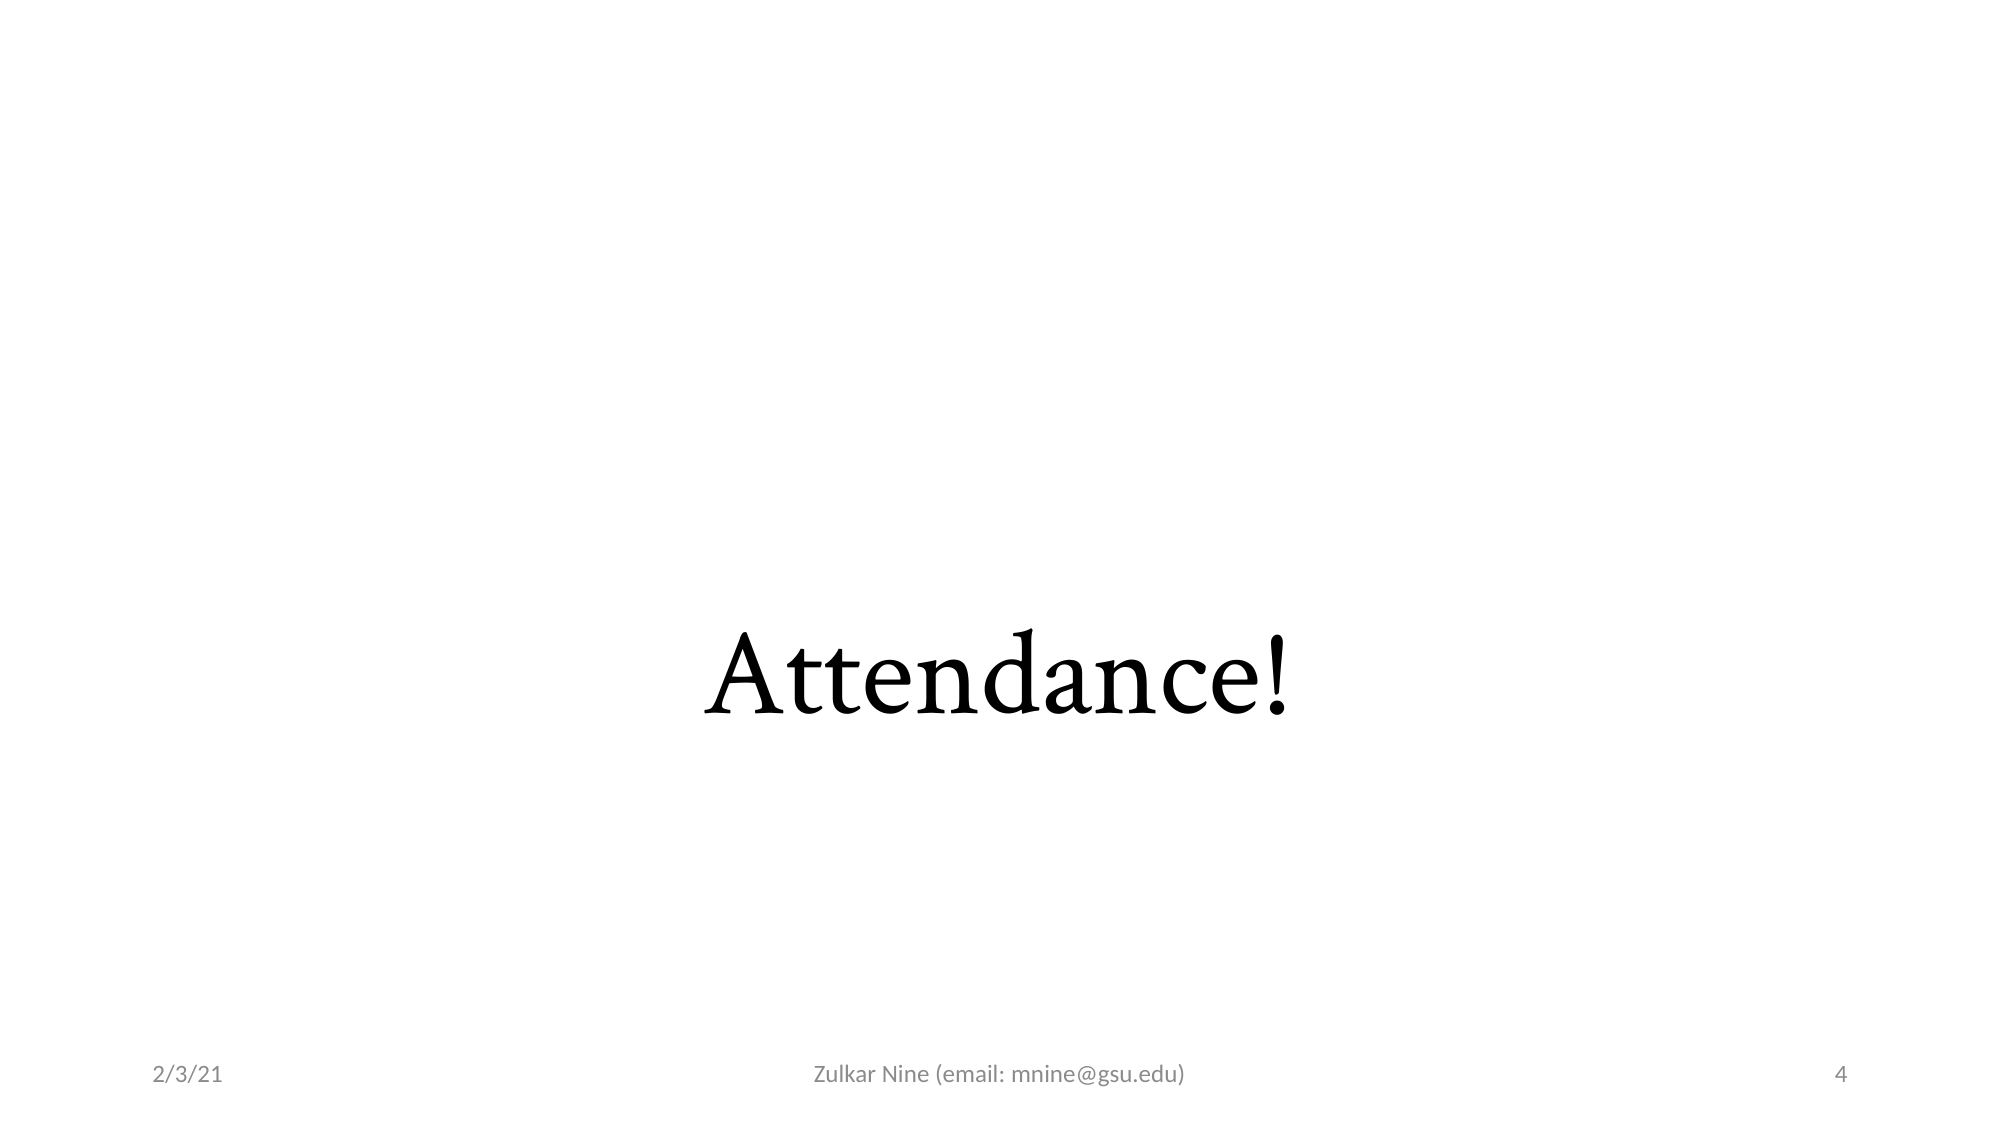

# Attendance!

2/3/21
Zulkar Nine (email: mnine@gsu.edu)
4